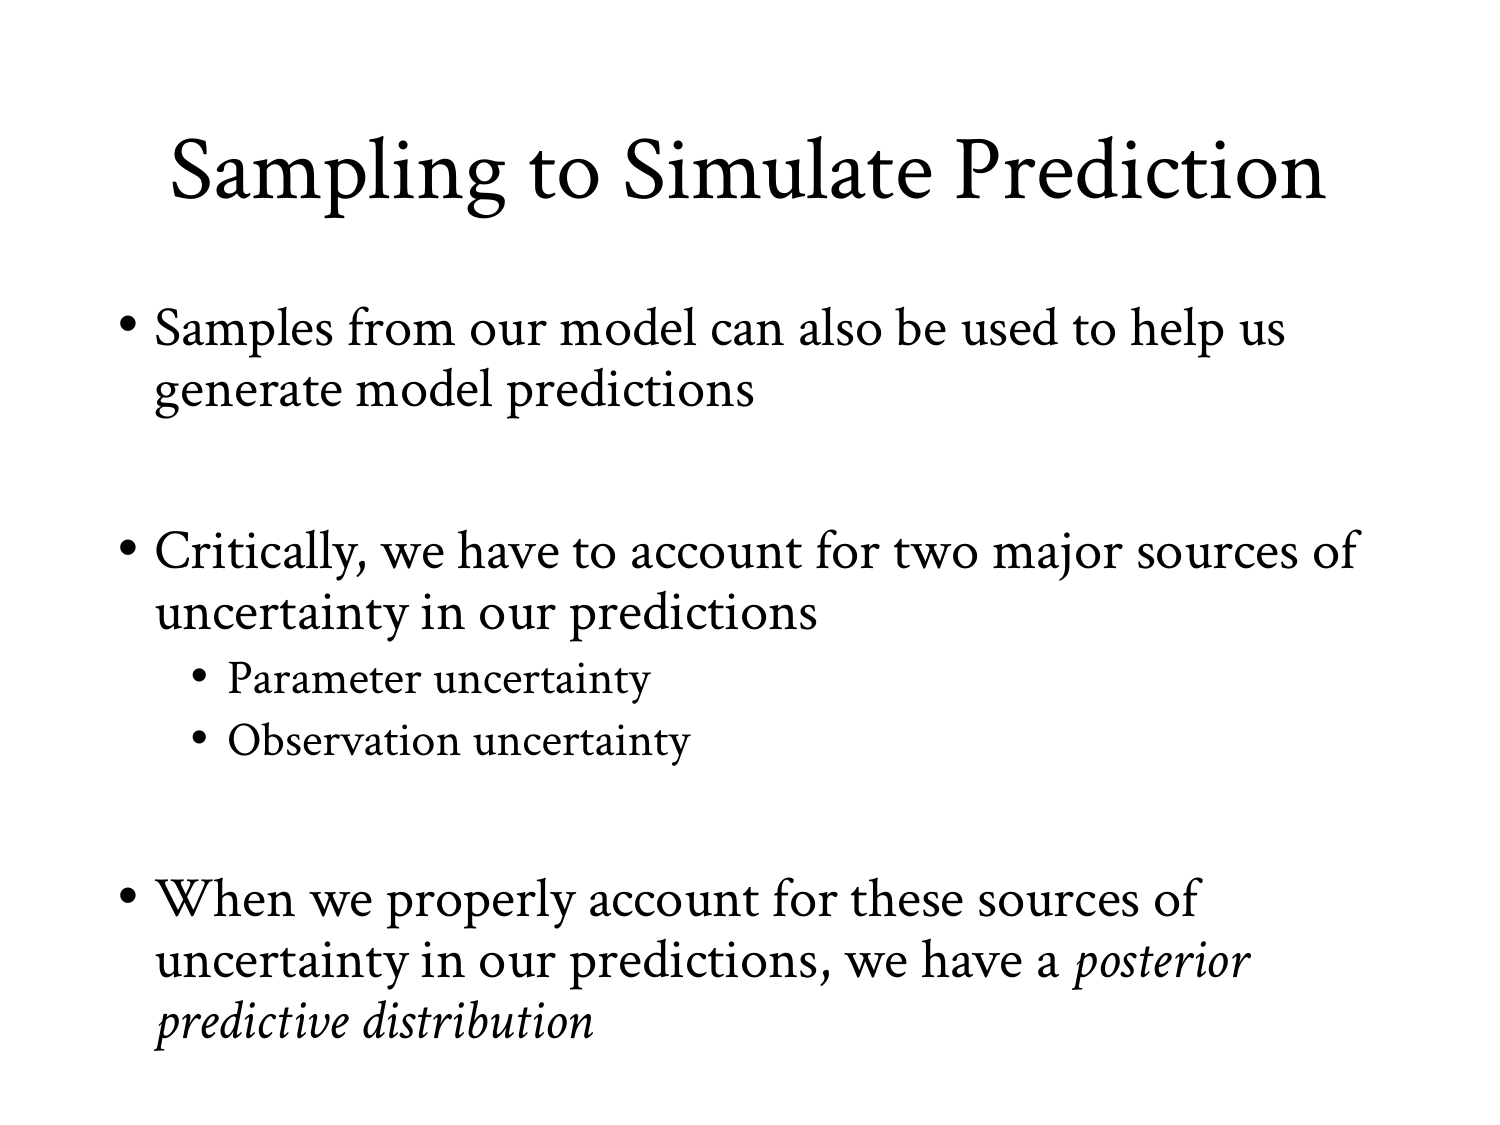

# Sampling to Simulate Prediction
Samples from our model can also be used to help us generate model predictions

Critically, we have to account for two major sources of uncertainty in our predictions
Parameter uncertainty
Observation uncertainty

When we properly account for these sources of uncertainty in our predictions, we have a posterior predictive distribution